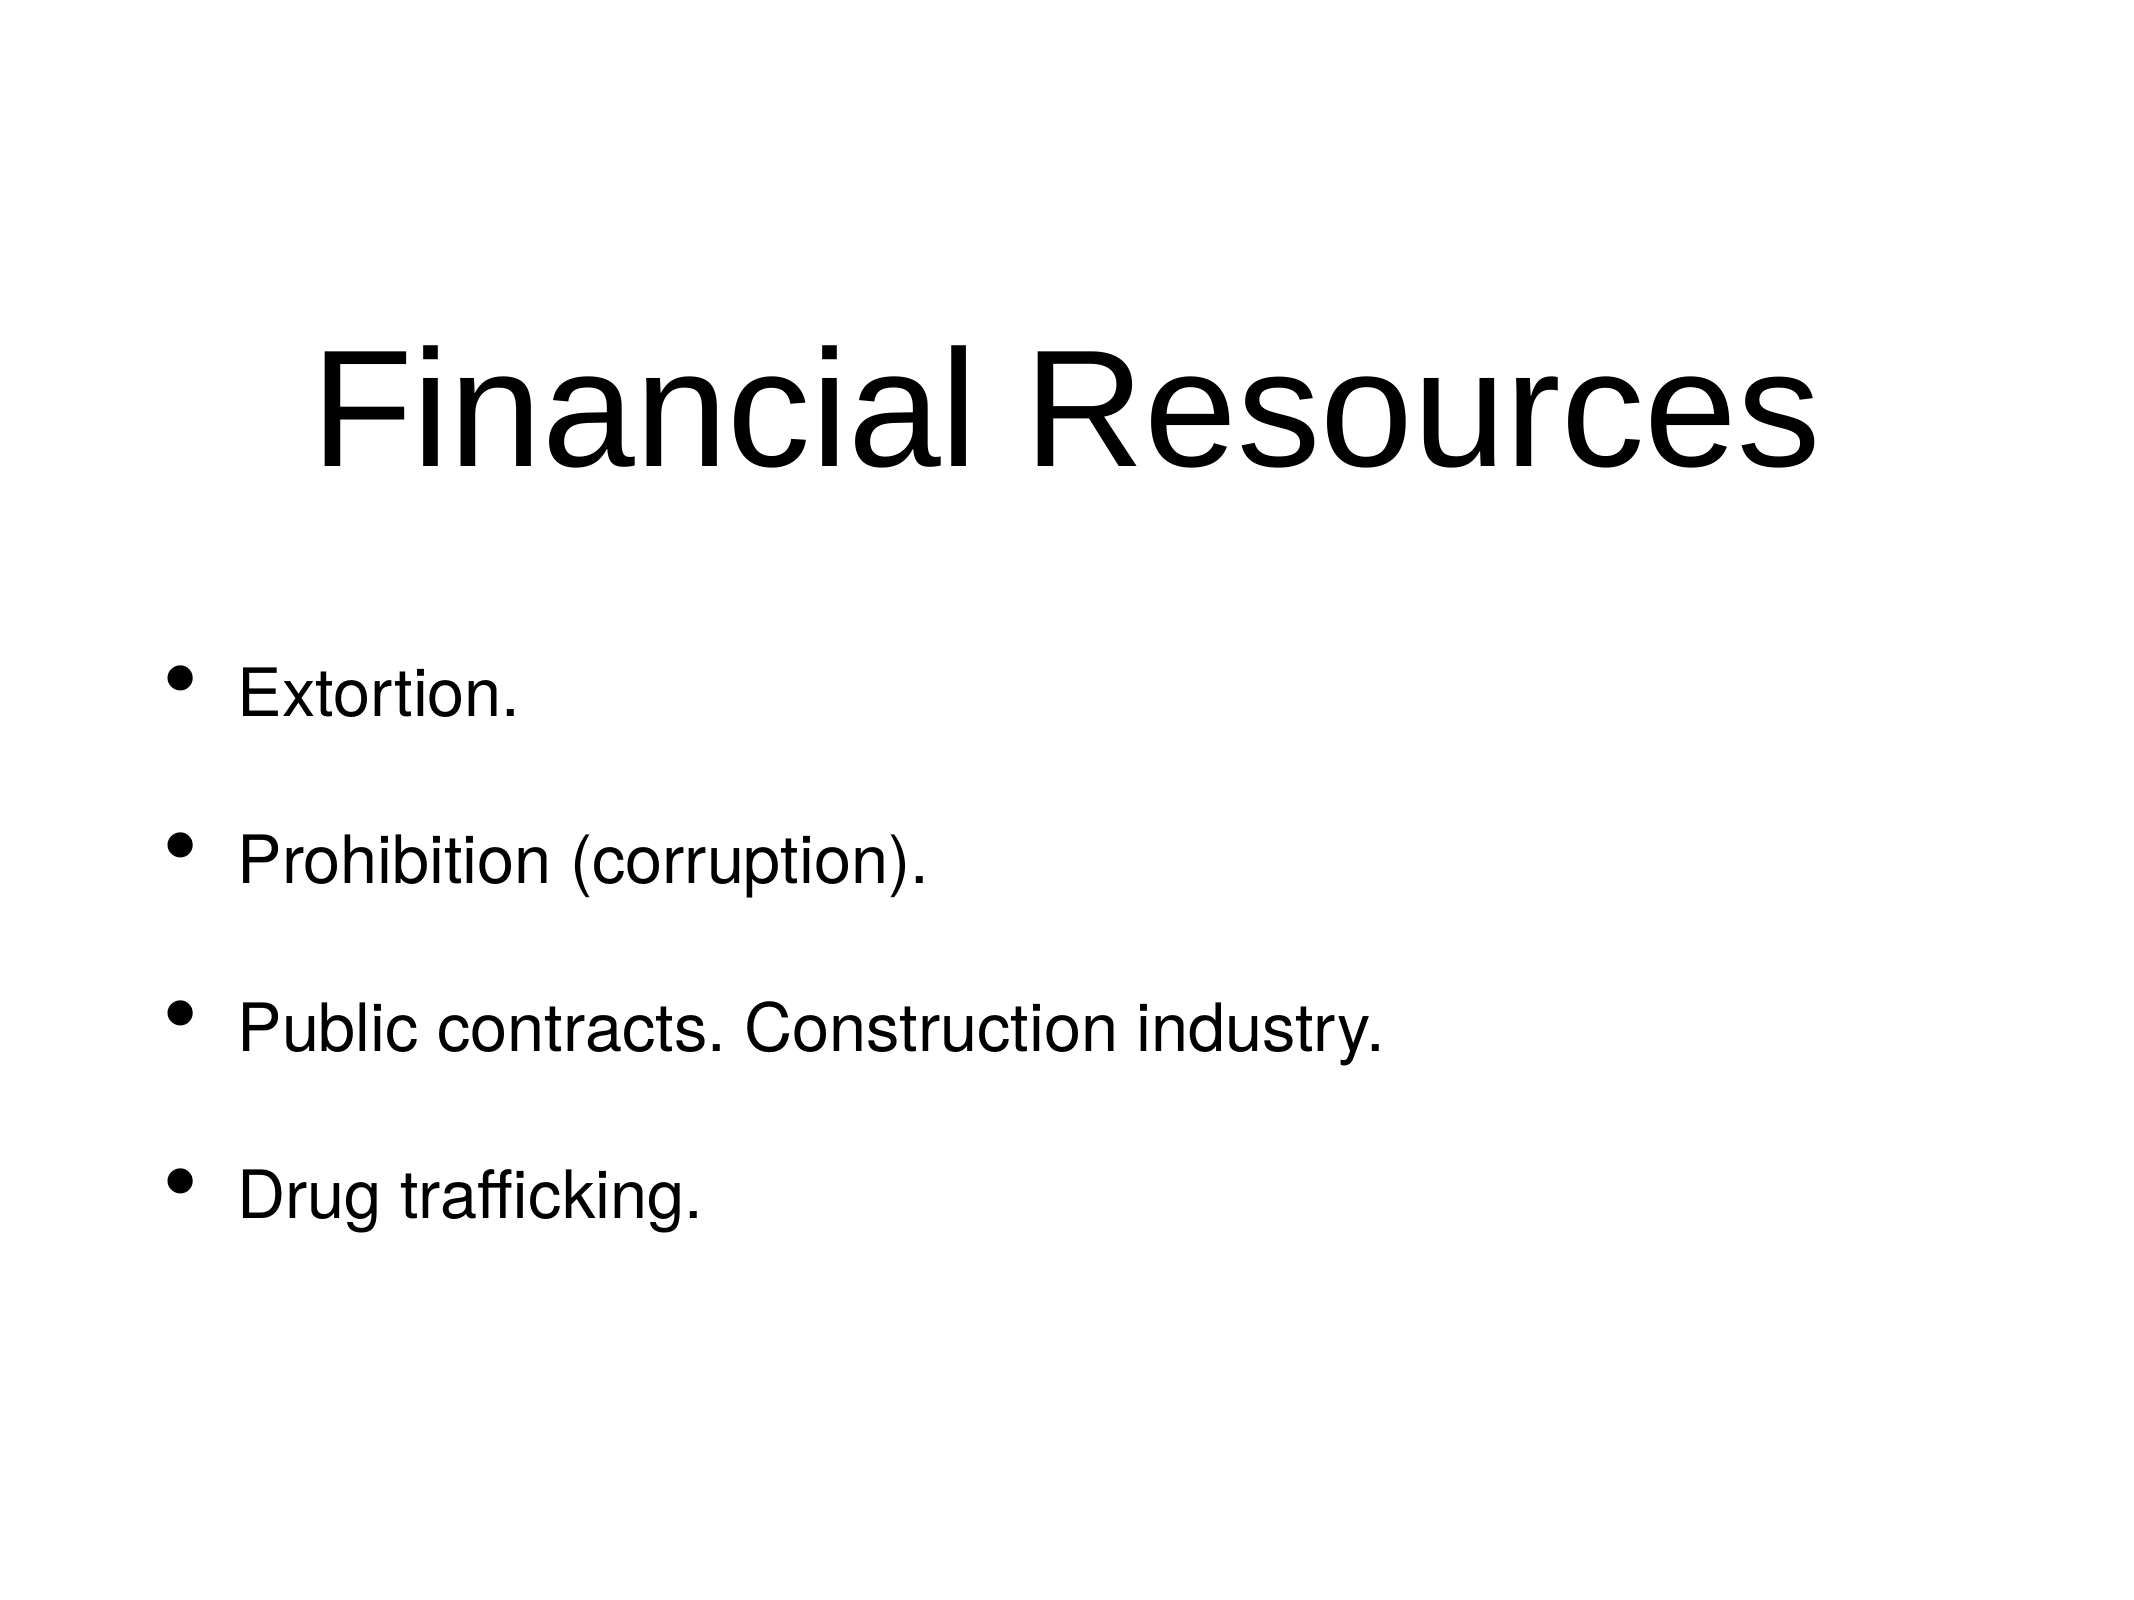

# Financial Resources
Extortion.
Prohibition (corruption).
Public contracts. Construction industry.
Drug trafficking.